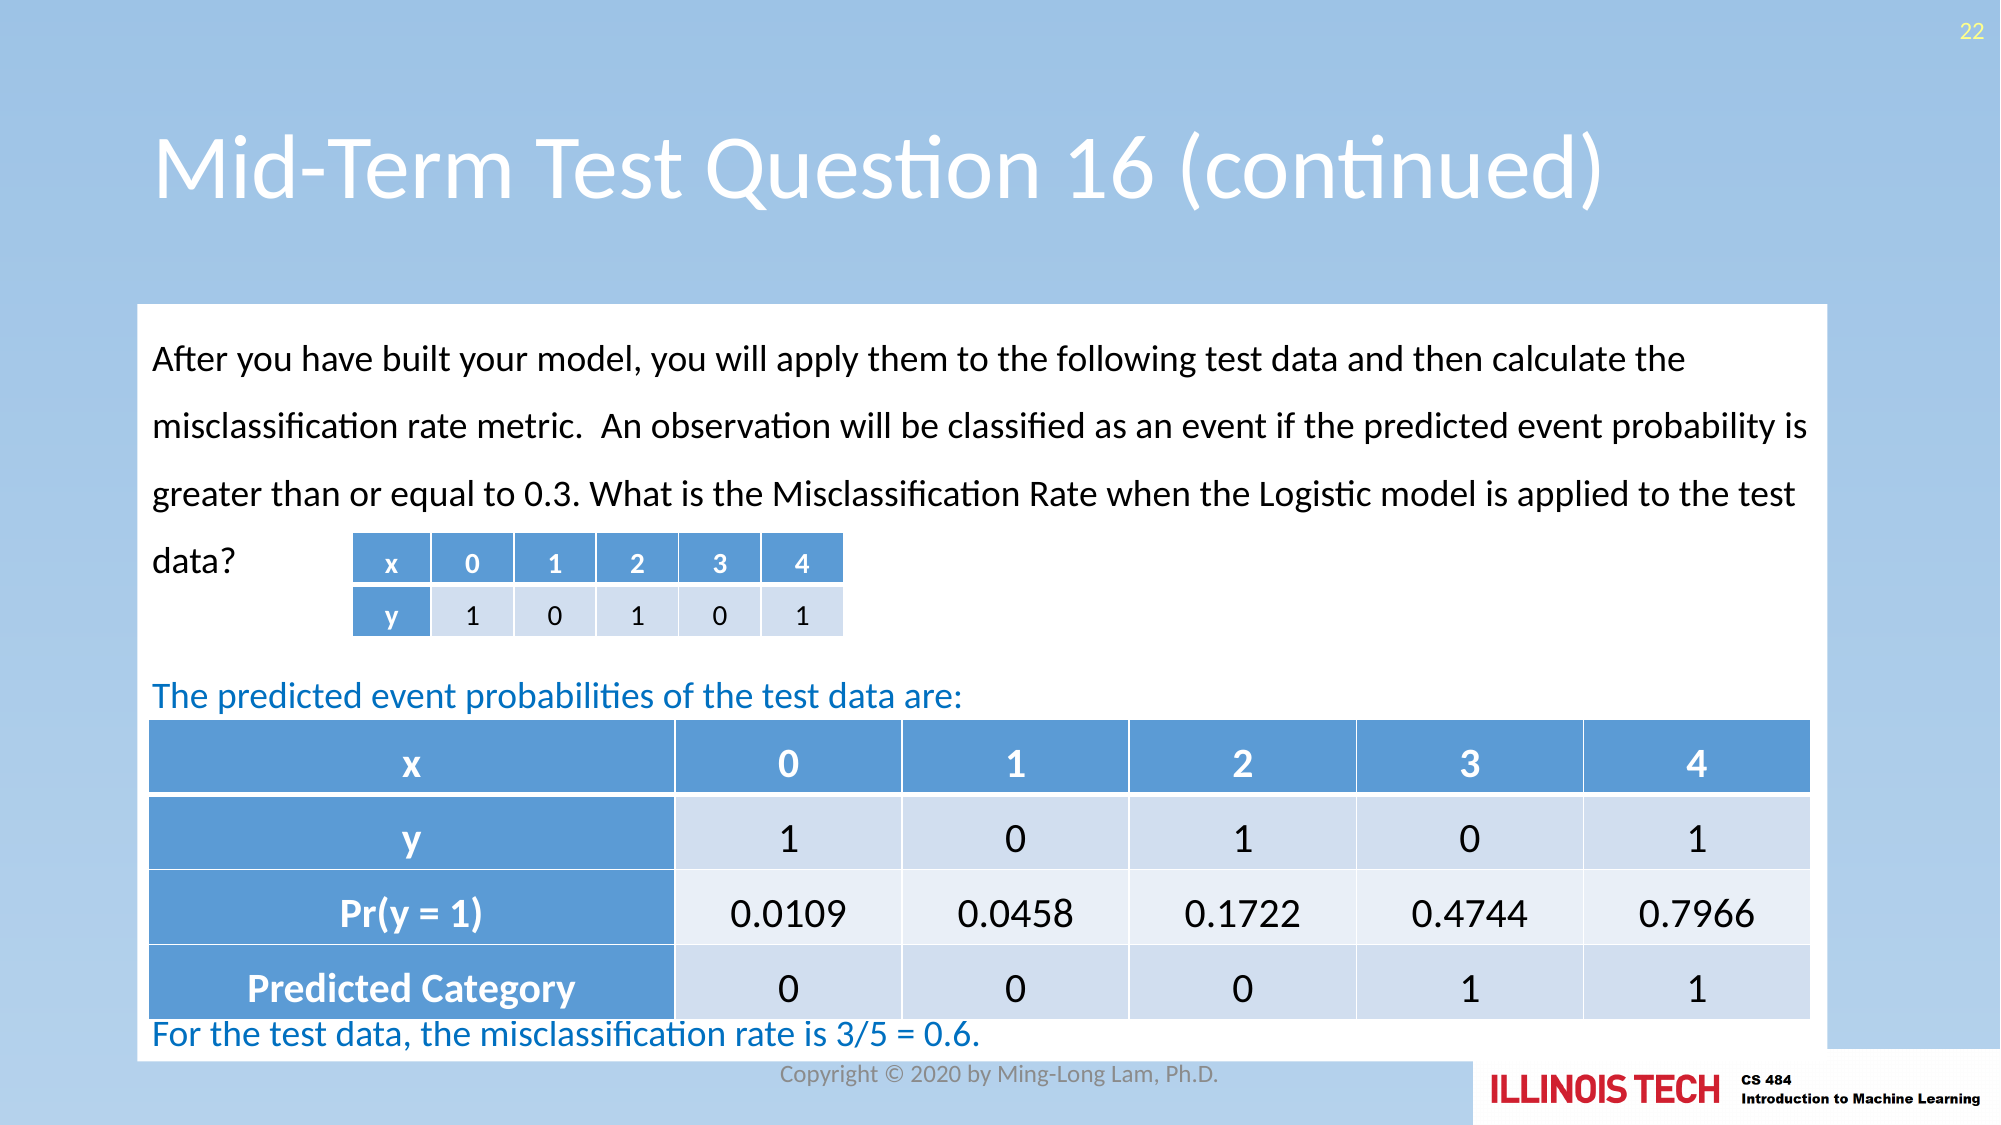

22
# Mid-Term Test Question 16 (continued)
After you have built your model, you will apply them to the following test data and then calculate the misclassification rate metric.  An observation will be classified as an event if the predicted event probability is greater than or equal to 0.3. What is the Misclassification Rate when the Logistic model is applied to the test data?

The predicted event probabilities of the test data are:

For the test data, the misclassification rate is 3/5 = 0.6.
| x | 0 | 1 | 2 | 3 | 4 |
| --- | --- | --- | --- | --- | --- |
| y | 1 | 0 | 1 | 0 | 1 |
| x | 0 | 1 | 2 | 3 | 4 |
| --- | --- | --- | --- | --- | --- |
| y | 1 | 0 | 1 | 0 | 1 |
| Pr(y = 1) | 0.0109 | 0.0458 | 0.1722 | 0.4744 | 0.7966 |
| Predicted Category | 0 | 0 | 0 | 1 | 1 |
Copyright © 2020 by Ming-Long Lam, Ph.D.